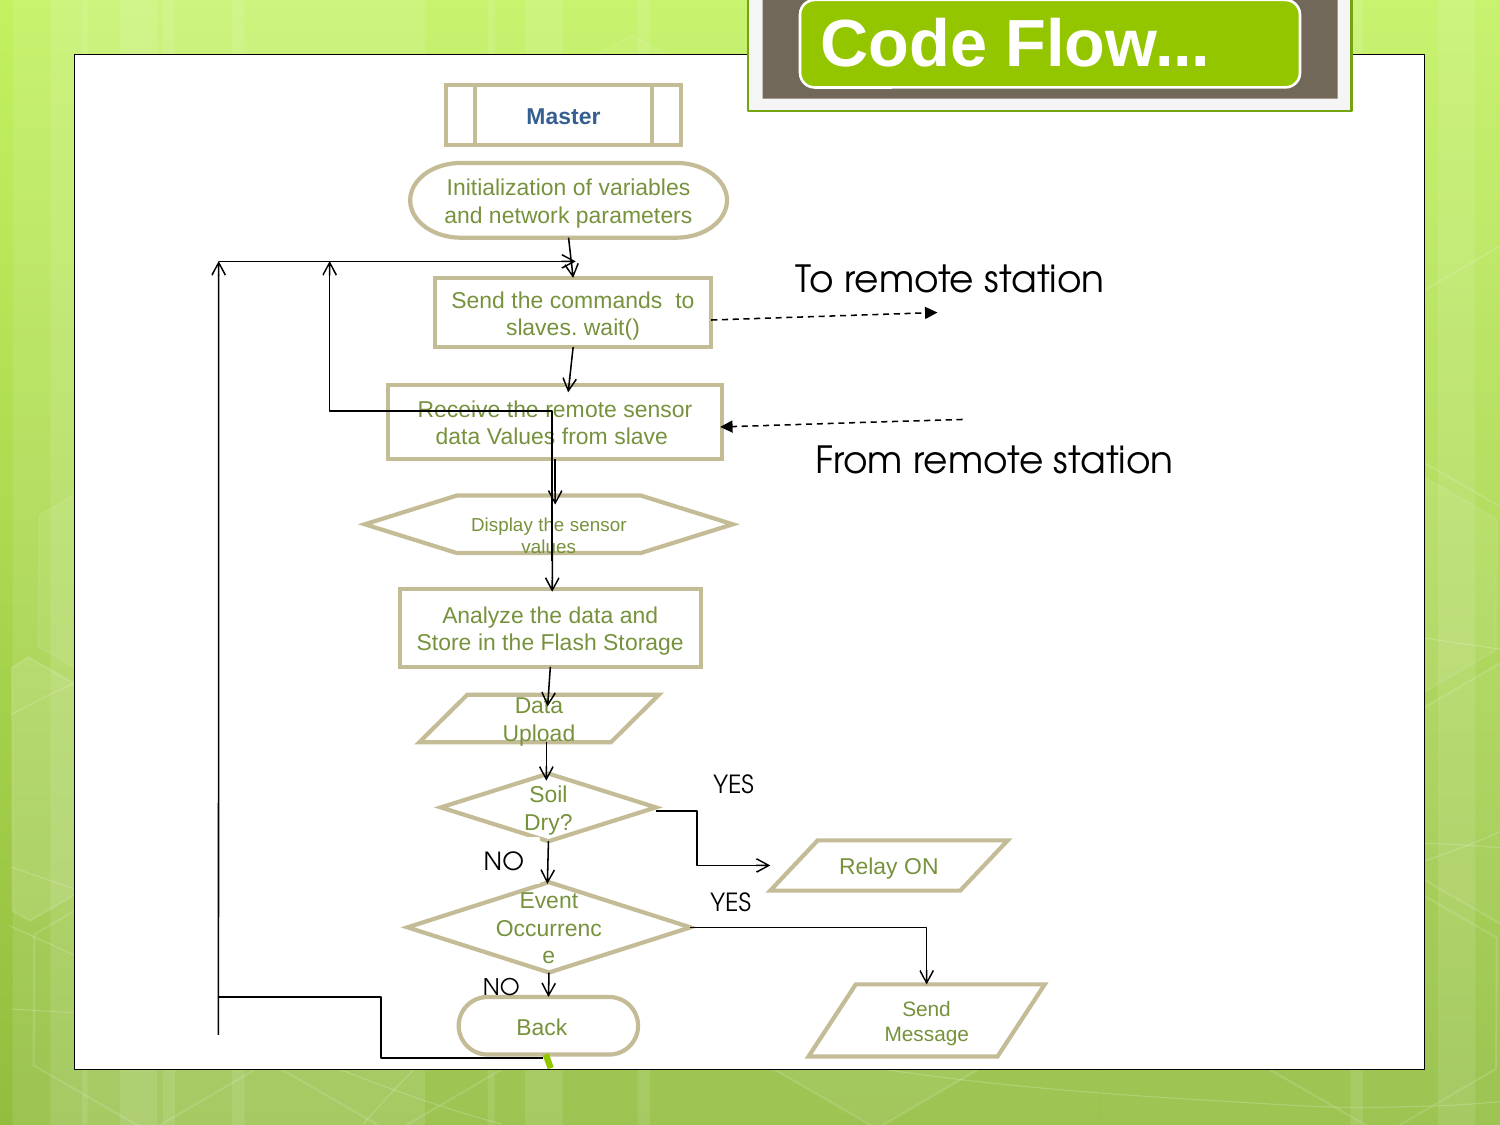

Code Flow...
Master
Initialization of variables and network parameters
To remote station
Send the commands  to slaves. wait()

Receive the remote sensor data Values from slave

From remote station
Display the sensor values
Analyze the data and Store in the Flash Storage
Data Upload
YES
Soil Dry?
NO
Relay ON
YES
Event
Occurrence
NO
Send Message
Back